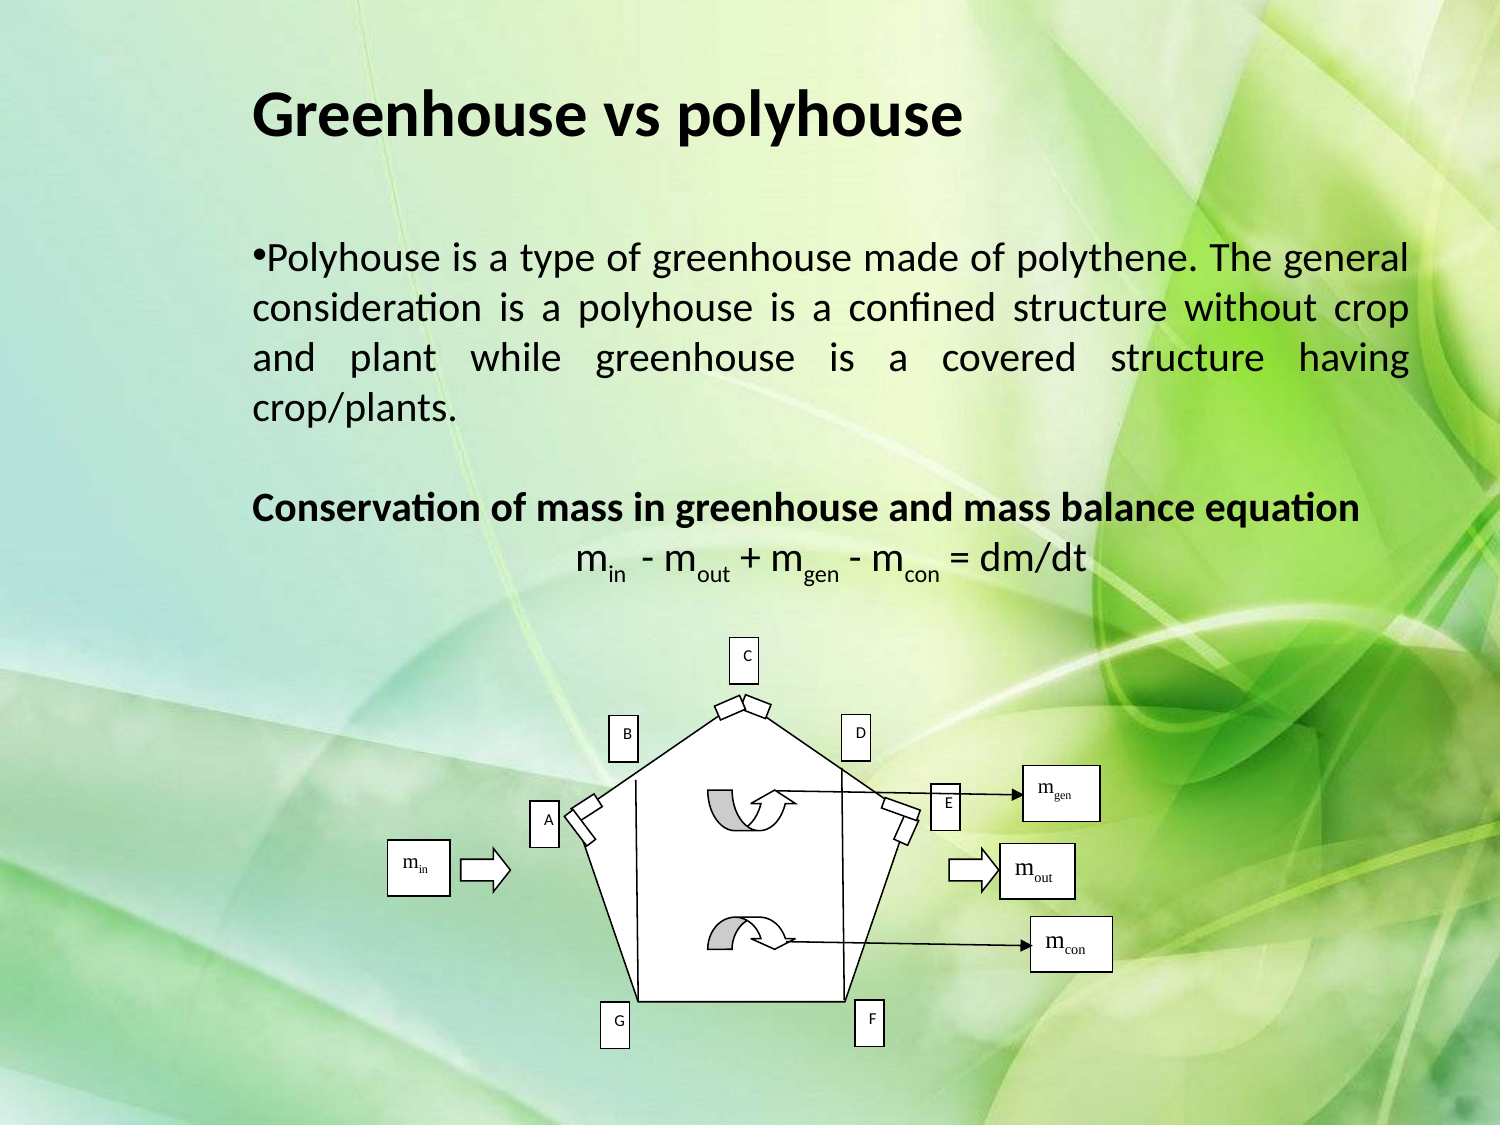

Greenhouse vs polyhouse

Polyhouse is a type of greenhouse made of polythene. The general consideration is a polyhouse is a confined structure without crop and plant while greenhouse is a covered structure having crop/plants.

Conservation of mass in greenhouse and mass balance equation
min  - mout + mgen - mcon = dm/dt

C
D
B
A
F
G

mgen
min
mout

mcon
E